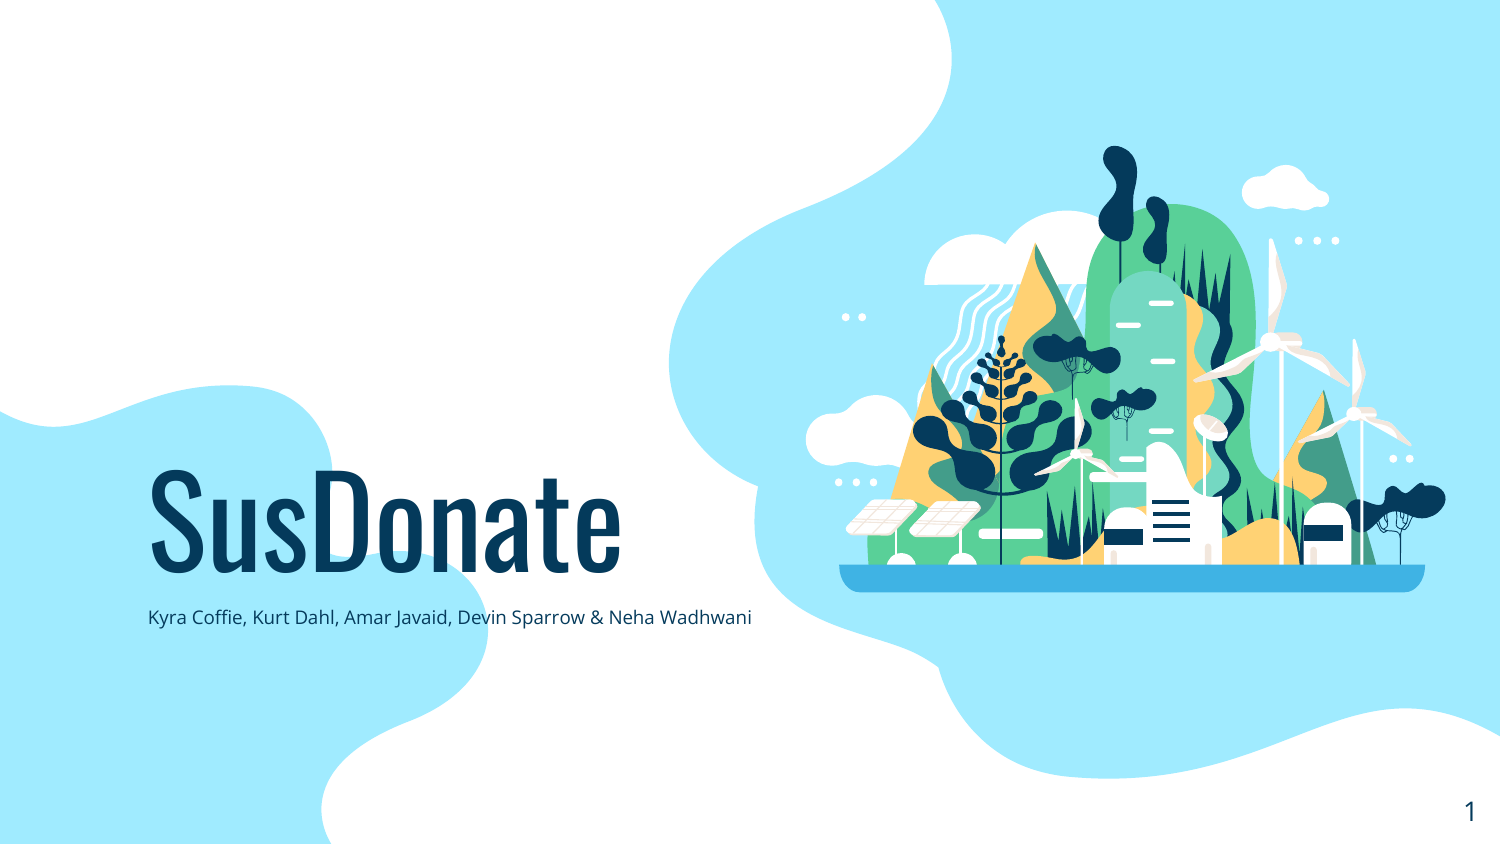

# SusDonate
Kyra Coffie, Kurt Dahl, Amar Javaid, Devin Sparrow & Neha Wadhwani

1